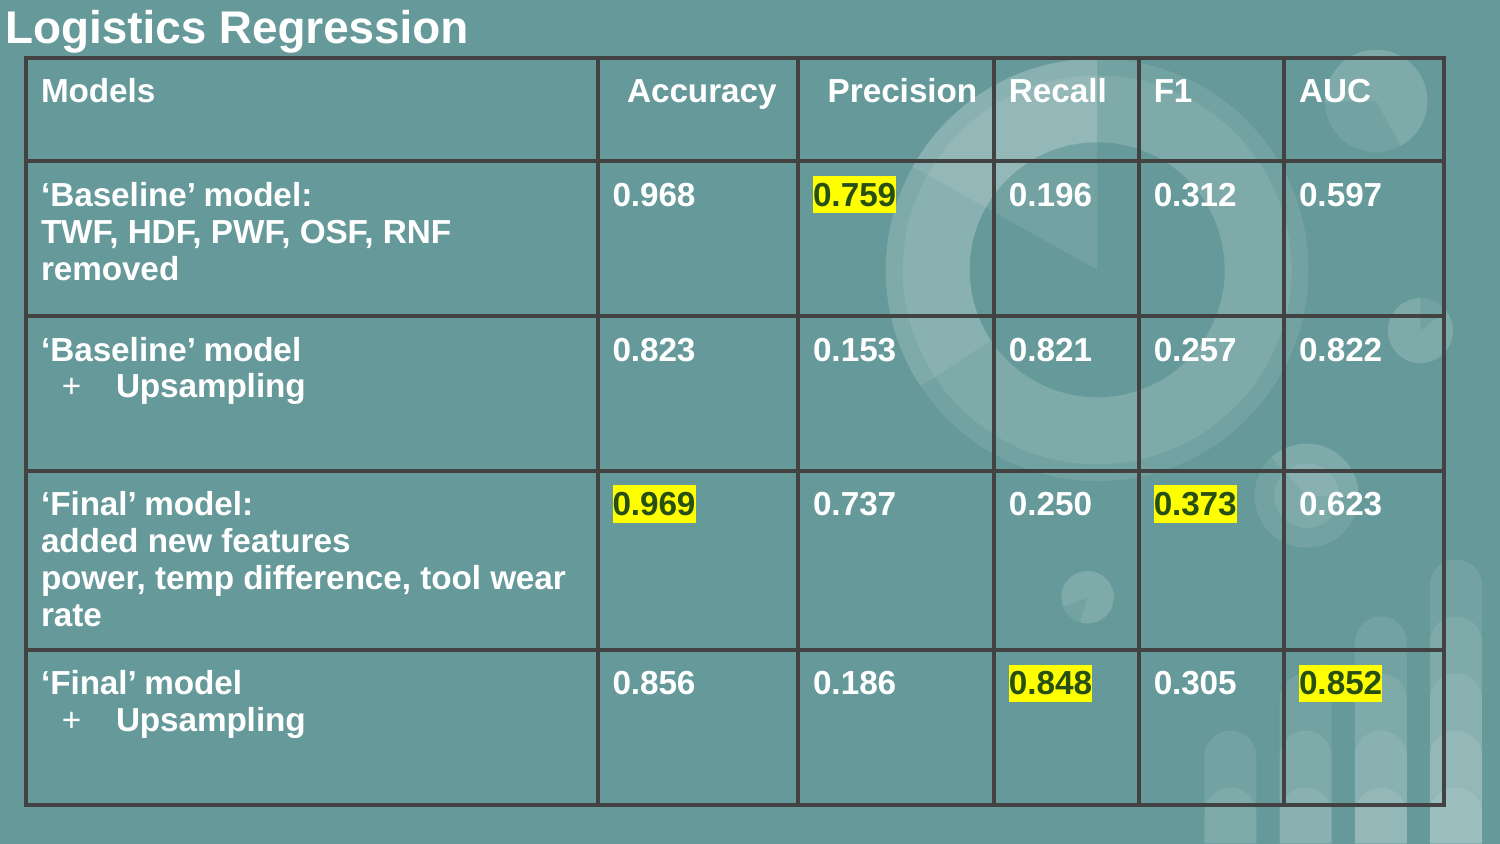

# Logistics Regression
| Models | Accuracy | Precision | Recall | F1 | AUC |
| --- | --- | --- | --- | --- | --- |
| ‘Baseline’ model: TWF, HDF, PWF, OSF, RNF removed | 0.968 | 0.759 | 0.196 | 0.312 | 0.597 |
| ‘Baseline’ model Upsampling | 0.823 | 0.153 | 0.821 | 0.257 | 0.822 |
| ‘Final’ model: added new features power, temp difference, tool wear rate | 0.969 | 0.737 | 0.250 | 0.373 | 0.623 |
| ‘Final’ model Upsampling | 0.856 | 0.186 | 0.848 | 0.305 | 0.852 |